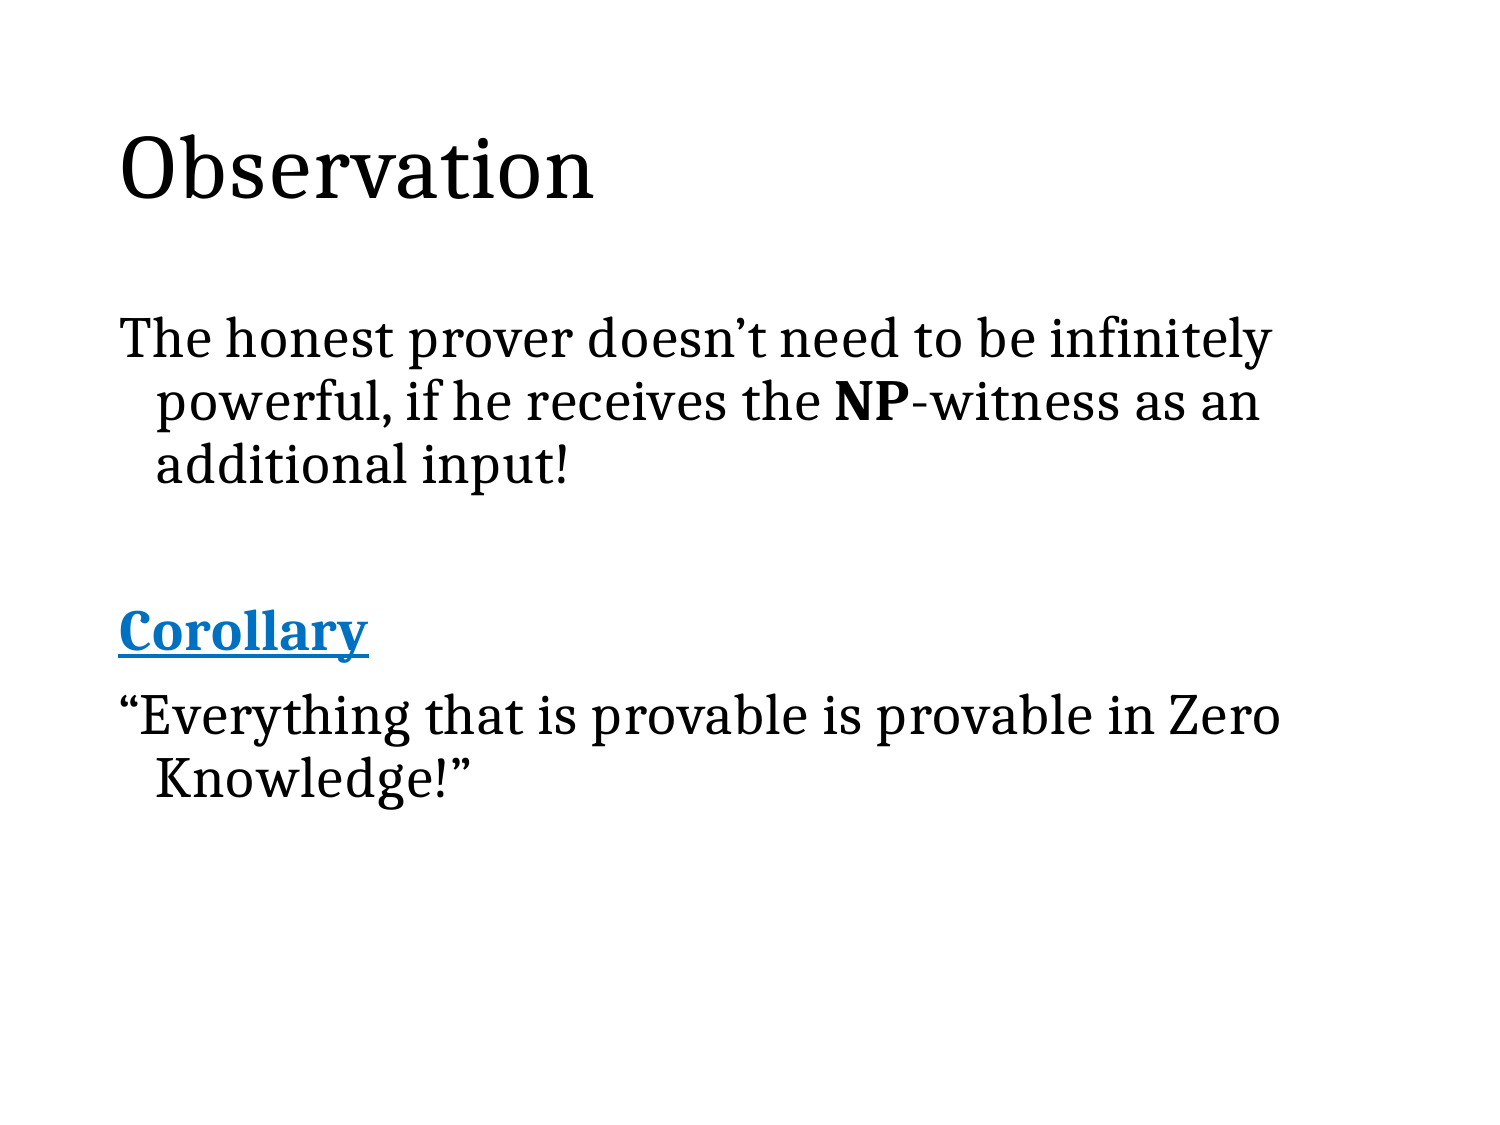

# Observation
The honest prover doesn’t need to be infinitely powerful, if he receives the NP-witness as an additional input!

Corollary
“Everything that is provable is provable in Zero Knowledge!”